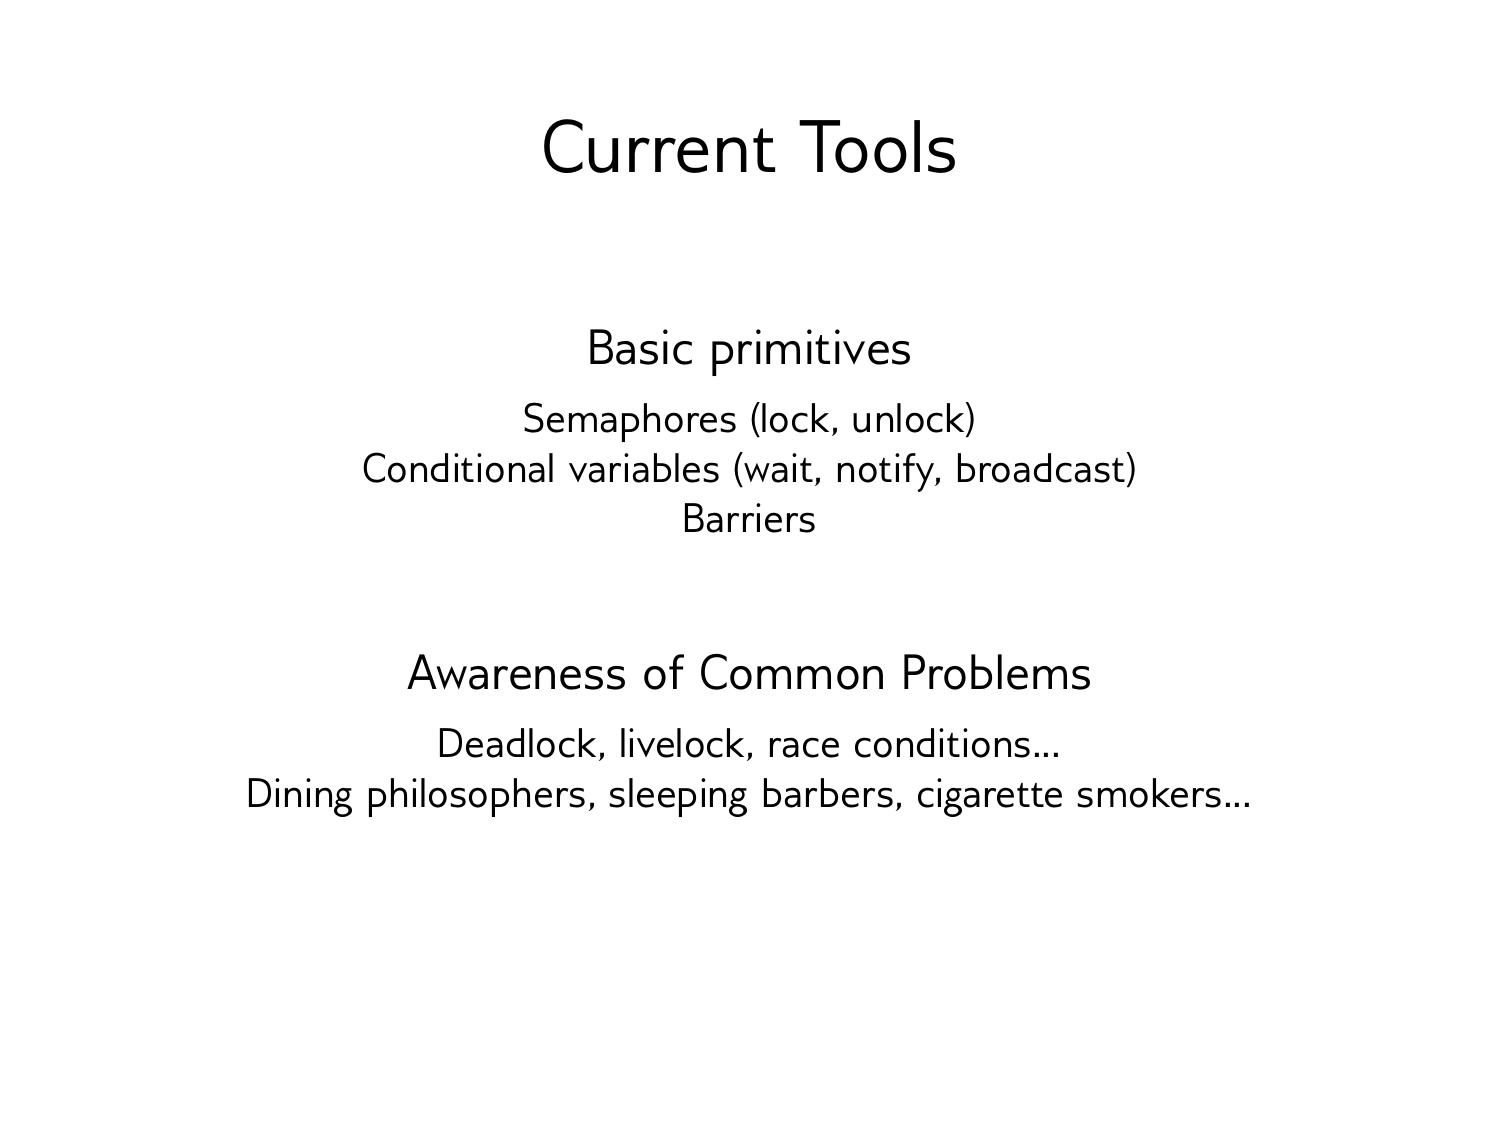

Current Tools
Basic primitives
Semaphores (lock, unlock)
Conditional variables (wait, notify, broadcast)
Barriers
Awareness of Common Problems
Deadlock, livelock, race conditions...
Dining philosophers, sleeping barbers, cigarette smokers...